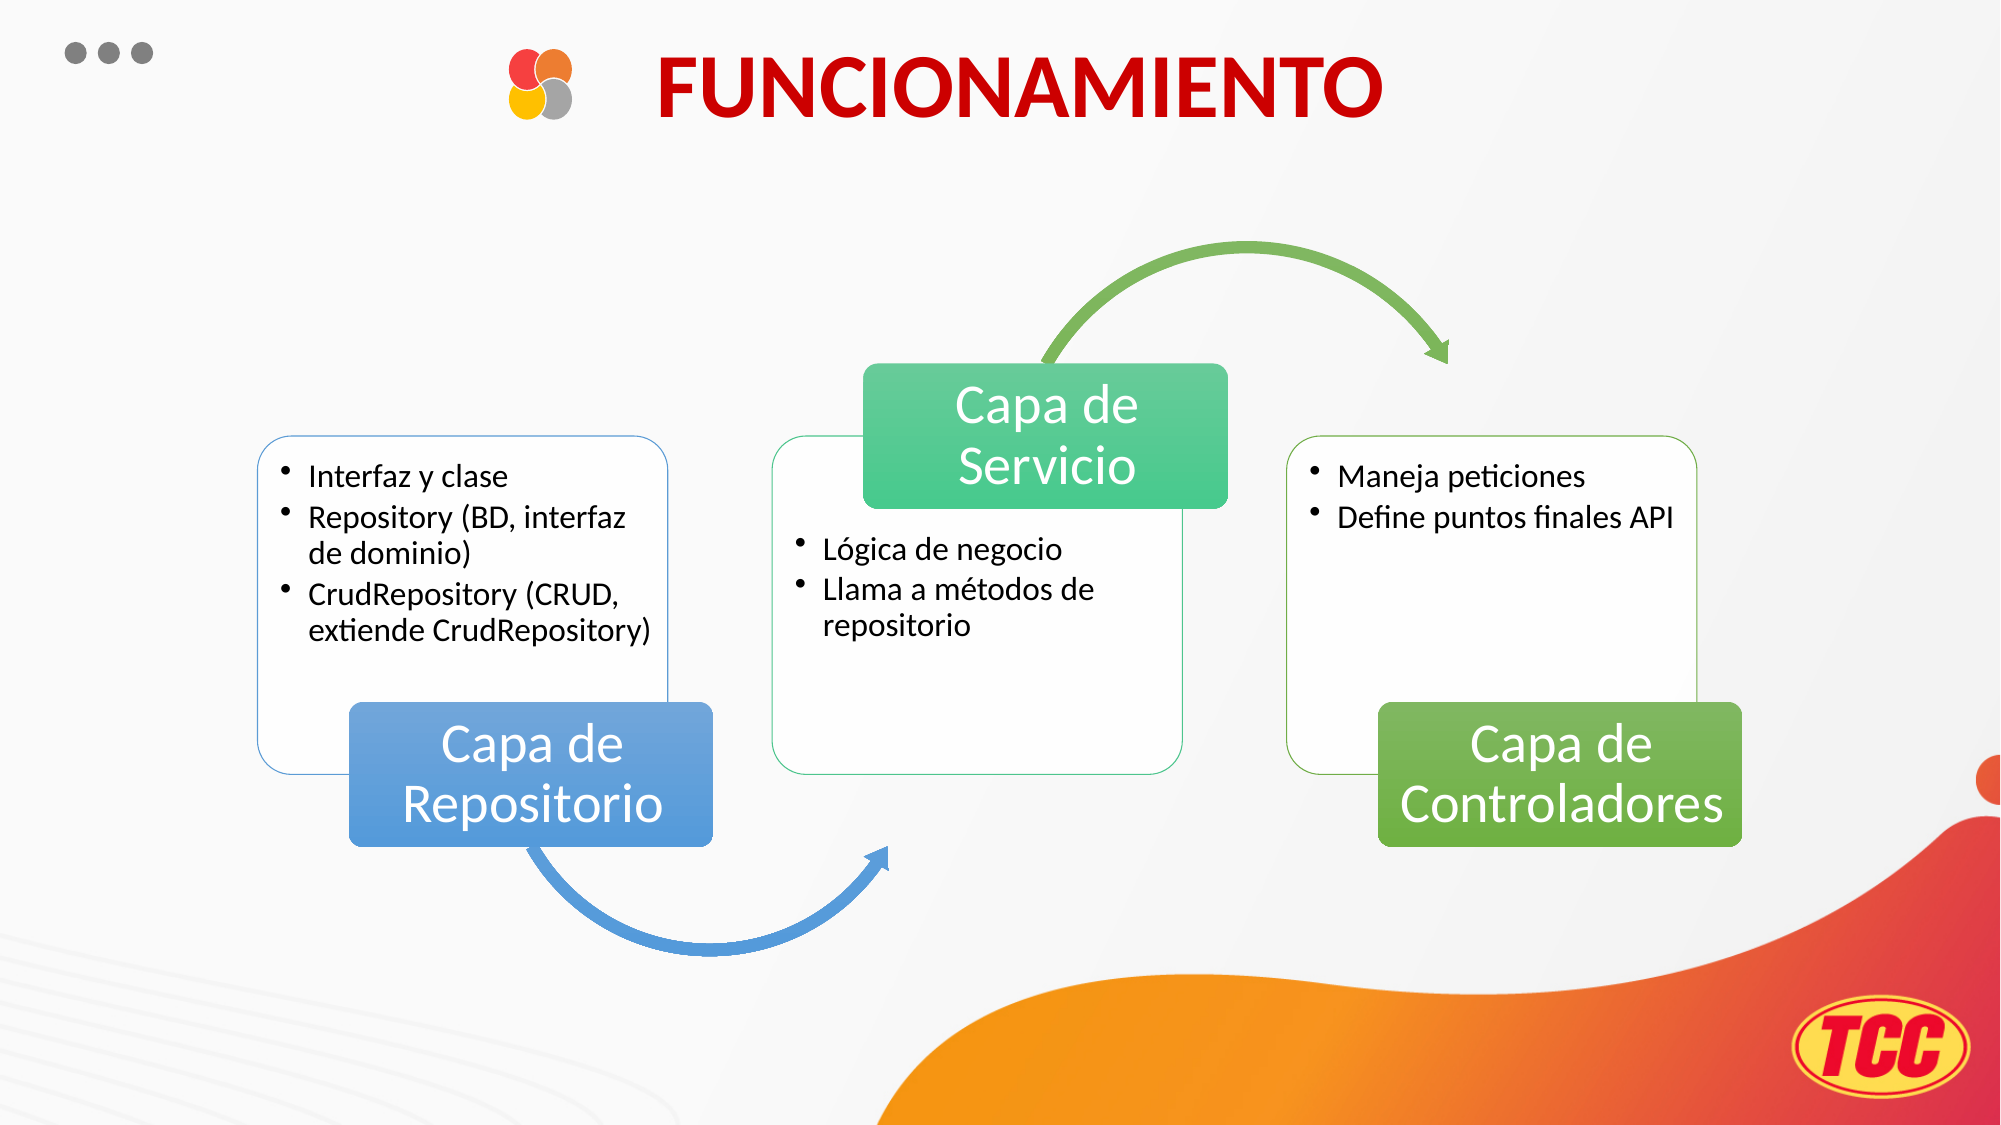

FUNCIONAMIENTO

Interfaz y clase
Repository (BD, interfaz de dominio)
CrudRepository (CRUD, extiende CrudRepository)
Capa de Repositorio
Lógica de negocio
Llama a métodos de repositorio
Capa de Servicio
Maneja peticiones
Define puntos finales API
Capa de Controladores